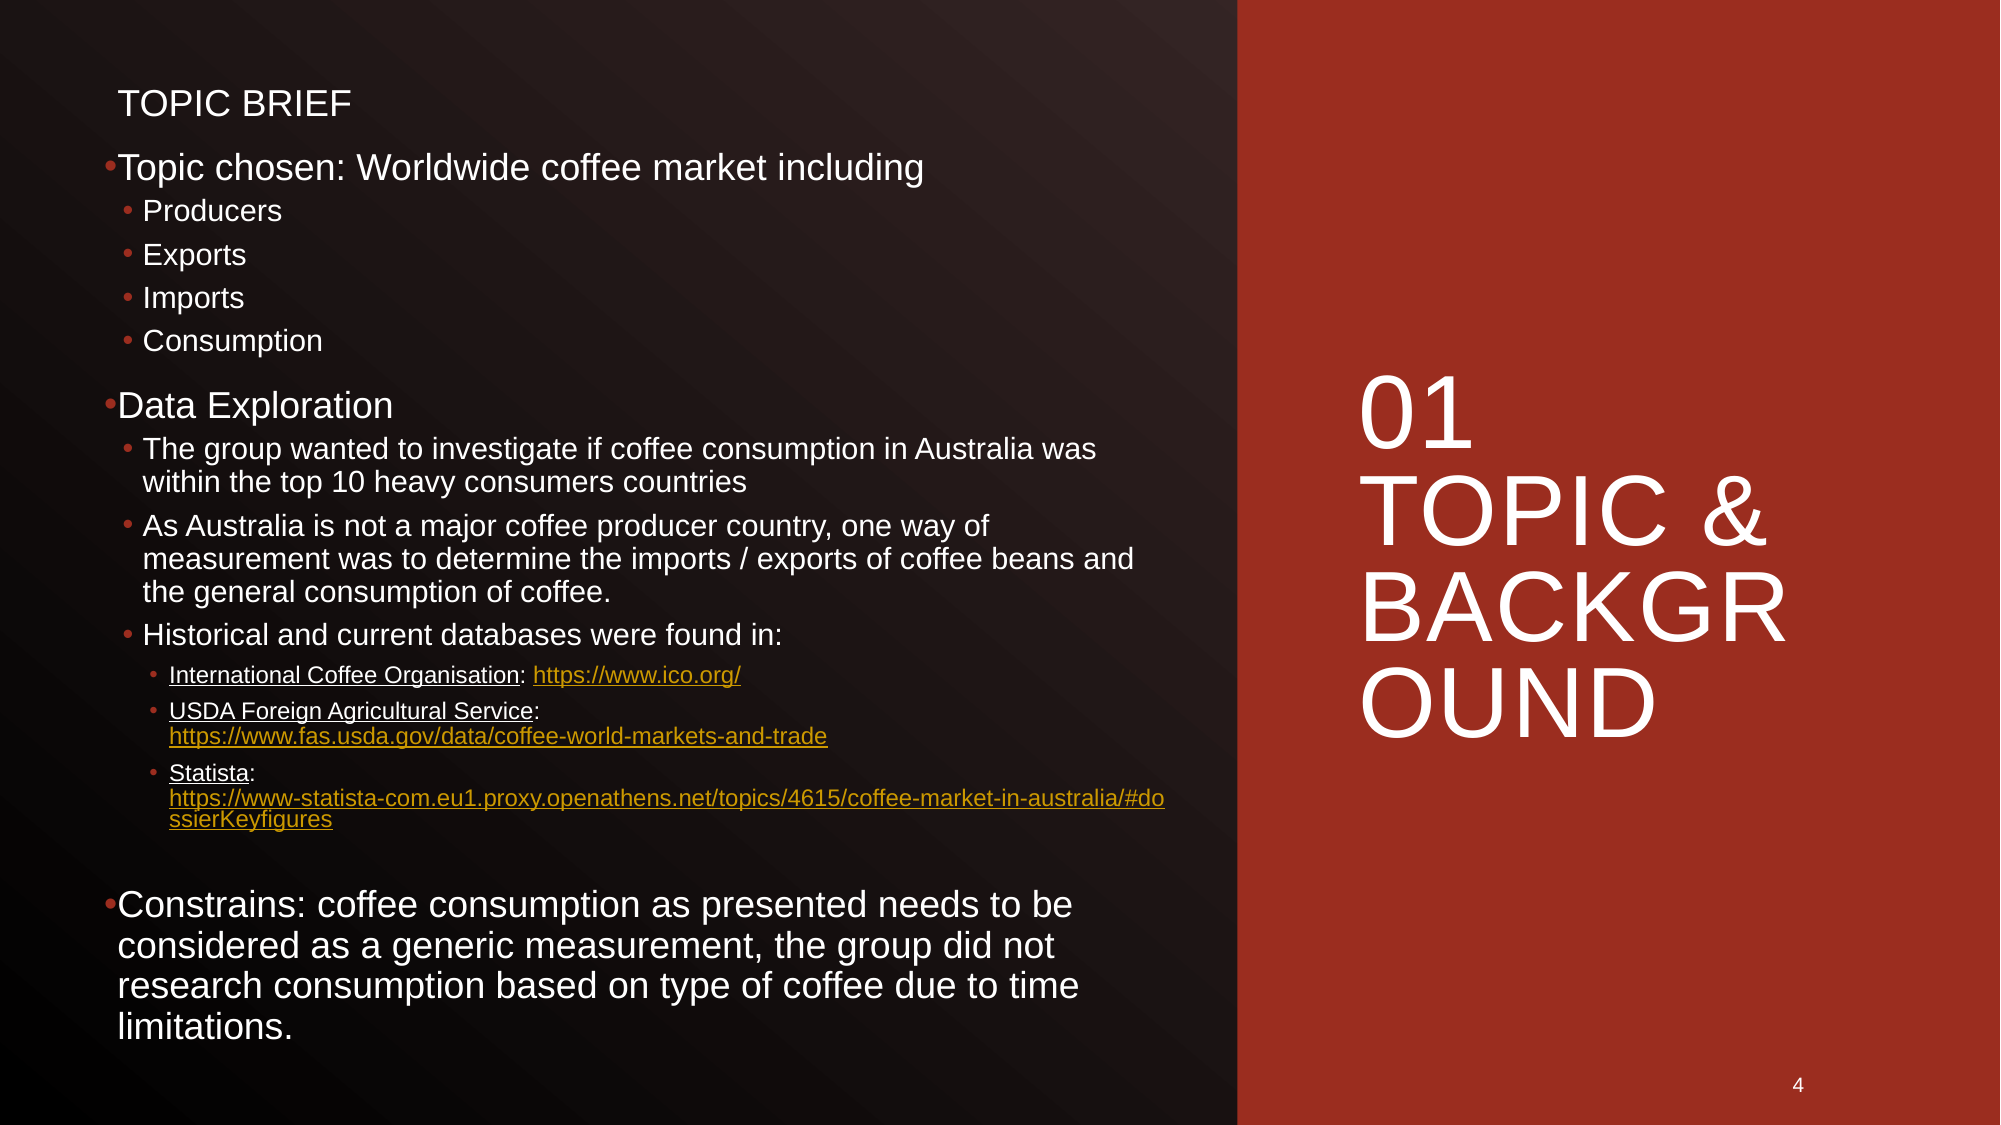

TOPIC BRIEF
Topic chosen: Worldwide coffee market including
Producers
Exports
Imports
Consumption
Data Exploration
The group wanted to investigate if coffee consumption in Australia was within the top 10 heavy consumers countries
As Australia is not a major coffee producer country, one way of measurement was to determine the imports / exports of coffee beans and the general consumption of coffee.
Historical and current databases were found in:
International Coffee Organisation: https://www.ico.org/
USDA Foreign Agricultural Service: https://www.fas.usda.gov/data/coffee-world-markets-and-trade
Statista: https://www-statista-com.eu1.proxy.openathens.net/topics/4615/coffee-market-in-australia/#dossierKeyfigures
Constrains: coffee consumption as presented needs to be considered as a generic measurement, the group did not research consumption based on type of coffee due to time limitations.
# 01 TOPIC & BACKGROUND
4